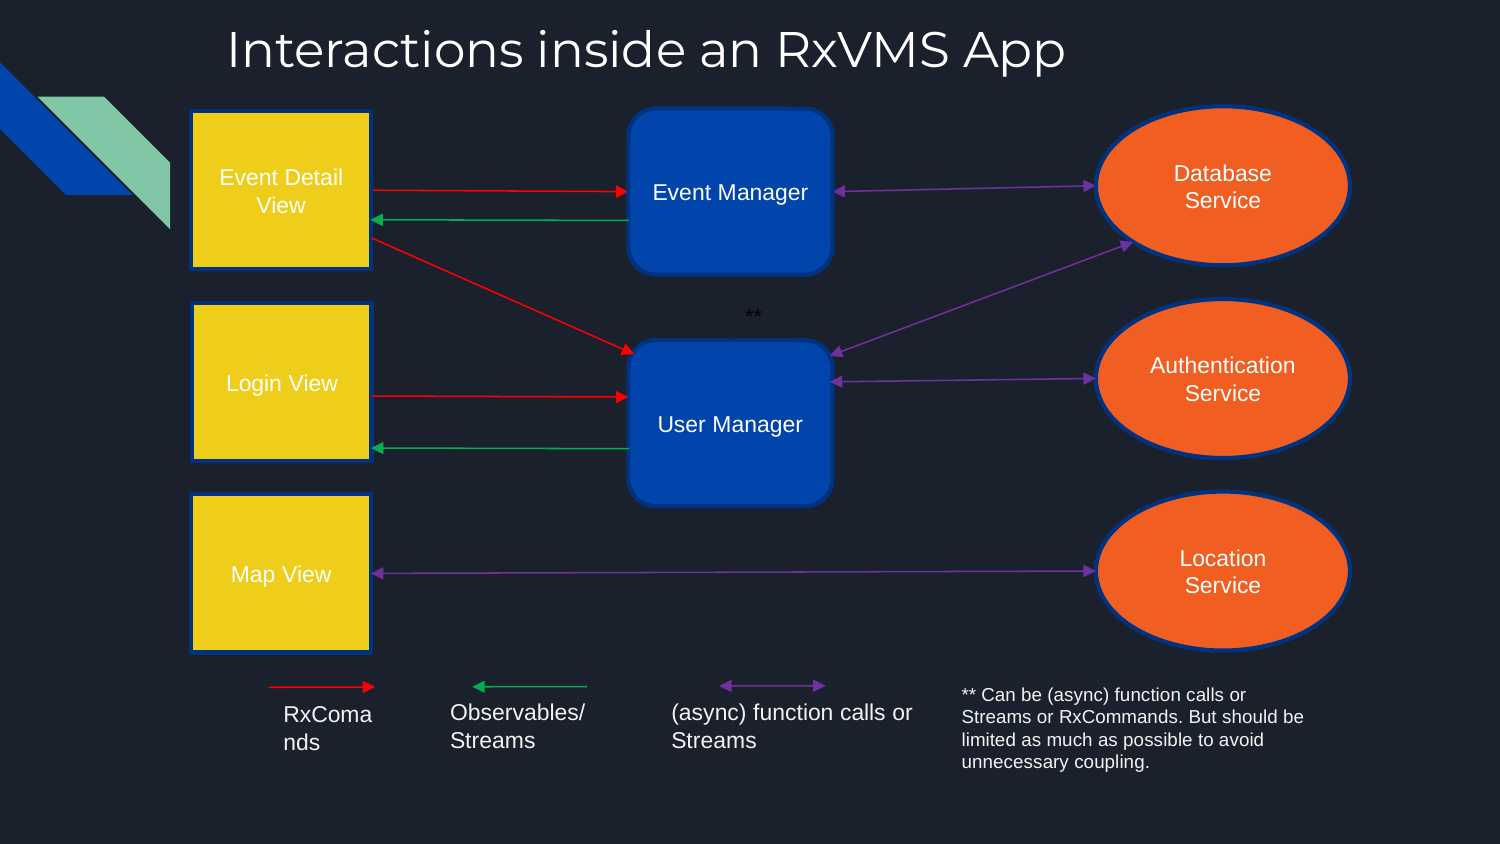

# Interactions inside an RxVMS App
Database Service
Event Manager
Event Detail View
**
Authentication Service
Login View
User Manager
Location Service
Map View
** Can be (async) function calls or Streams or RxCommands. But should be limited as much as possible to avoid unnecessary coupling.

Observables/Streams
(async) function calls or Streams
RxComands